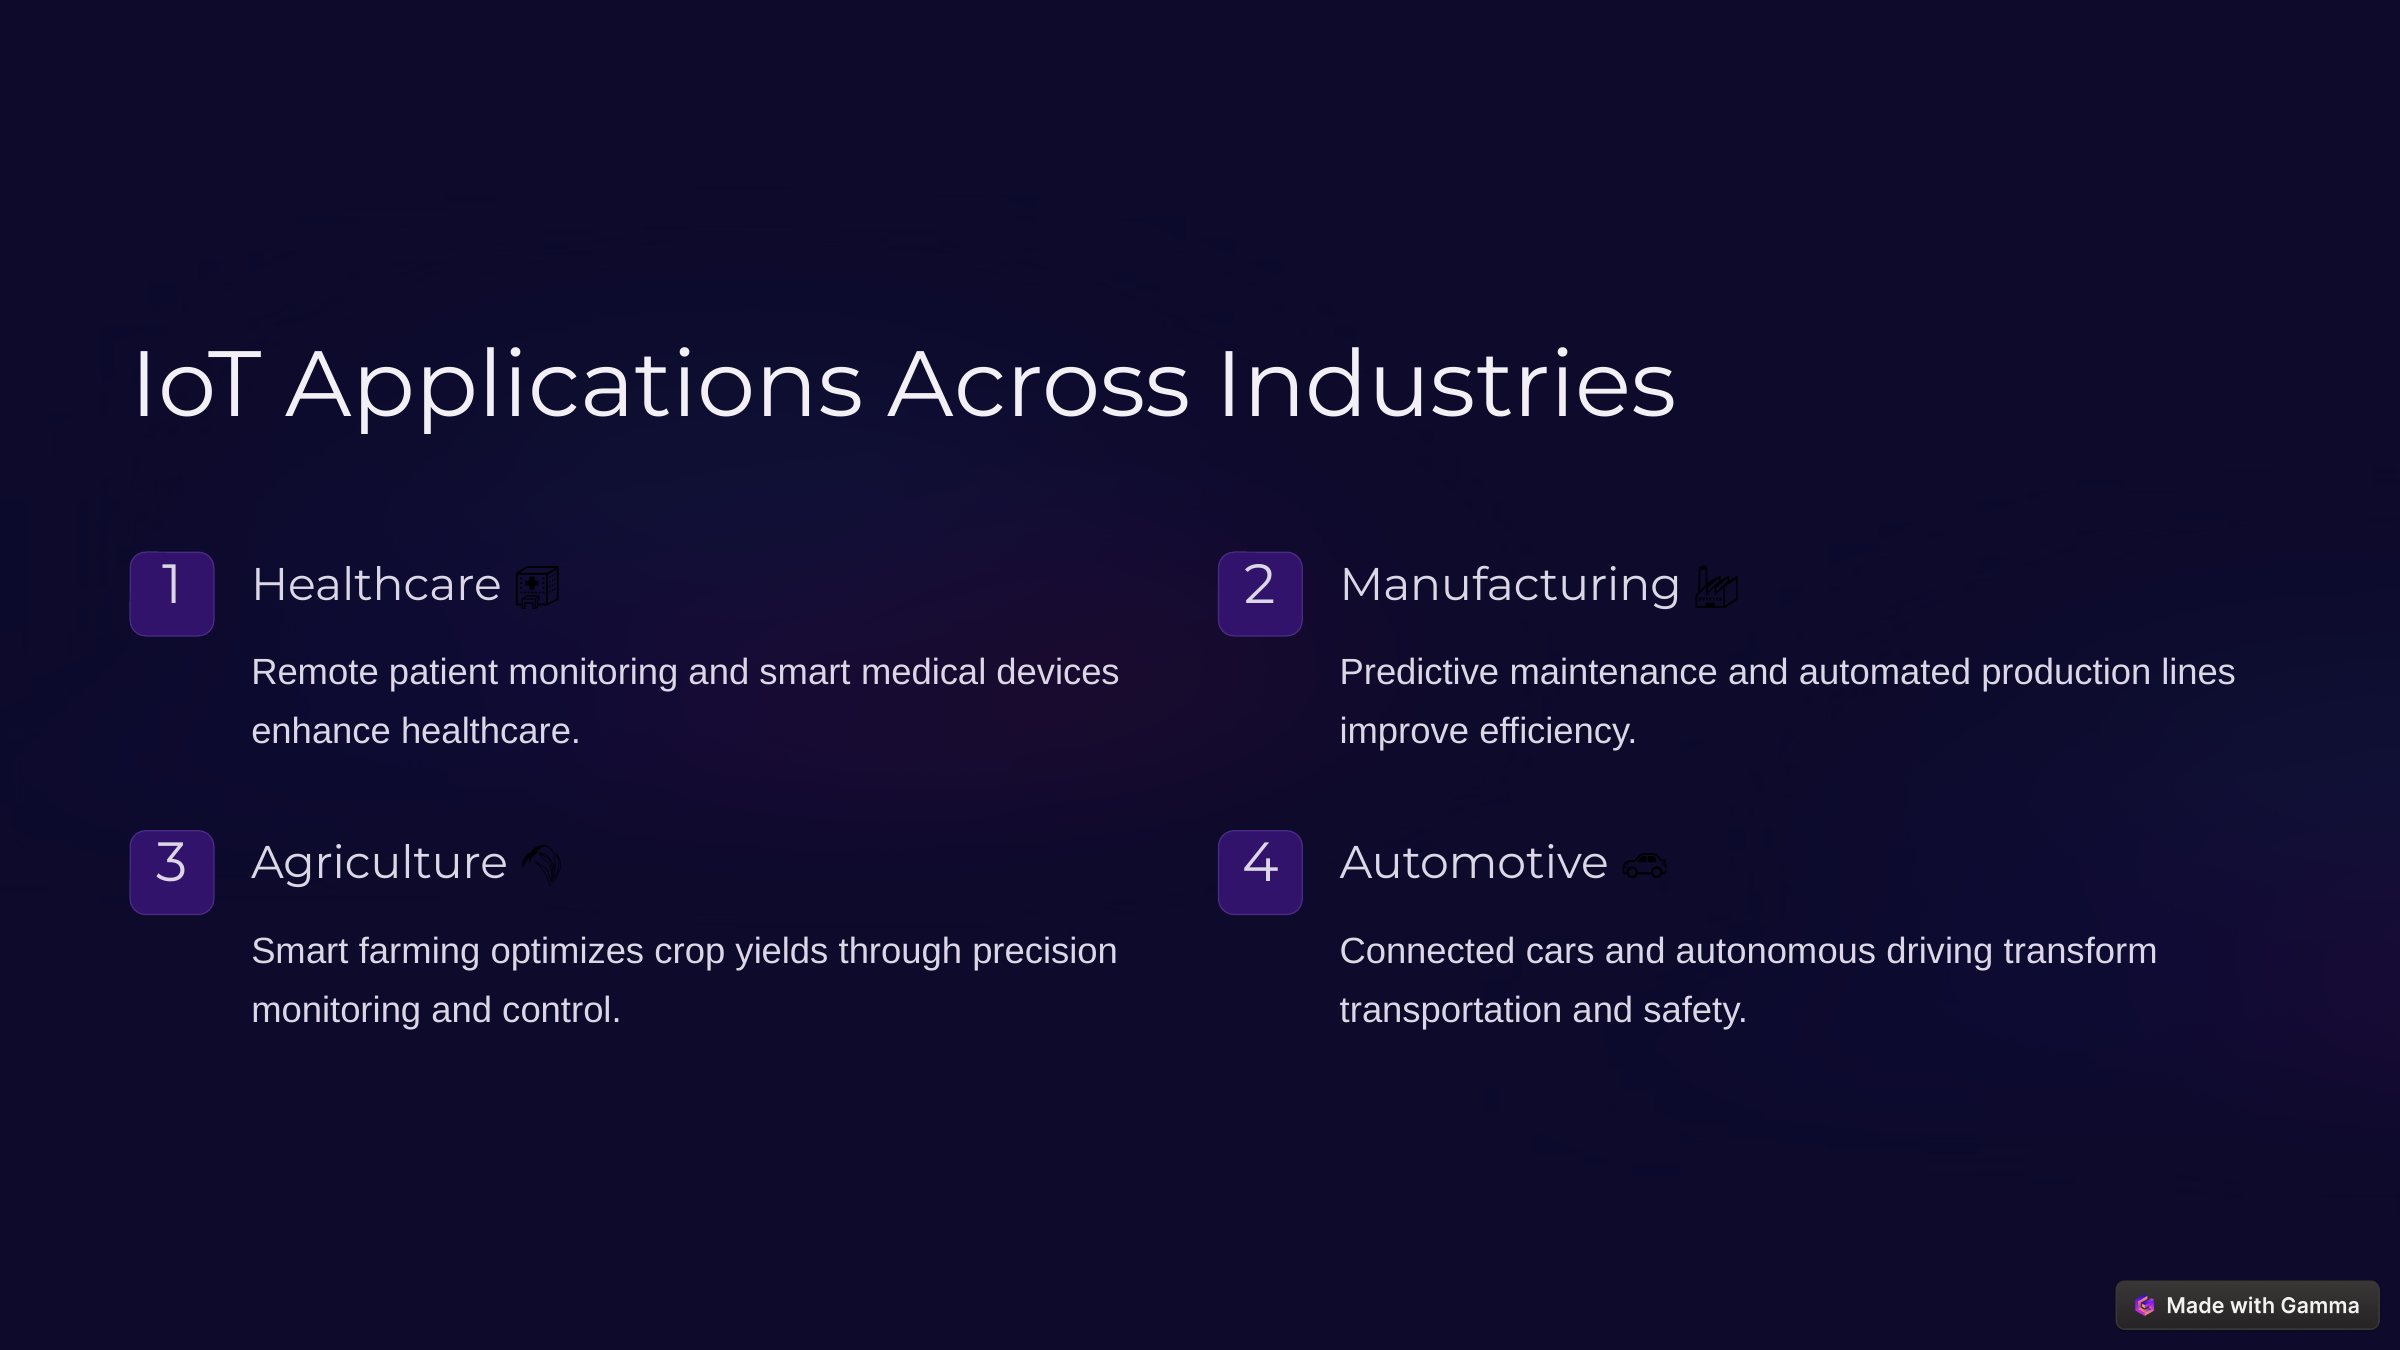

IoT Applications Across Industries

Healthcare 🏥

Manufacturing 🏭
1
2
Remote patient monitoring and smart medical devices enhance healthcare.
Predictive maintenance and automated production lines improve efficiency.

Agriculture 🌾

Automotive 🚗
3
4
Smart farming optimizes crop yields through precision monitoring and control.
Connected cars and autonomous driving transform transportation and safety.